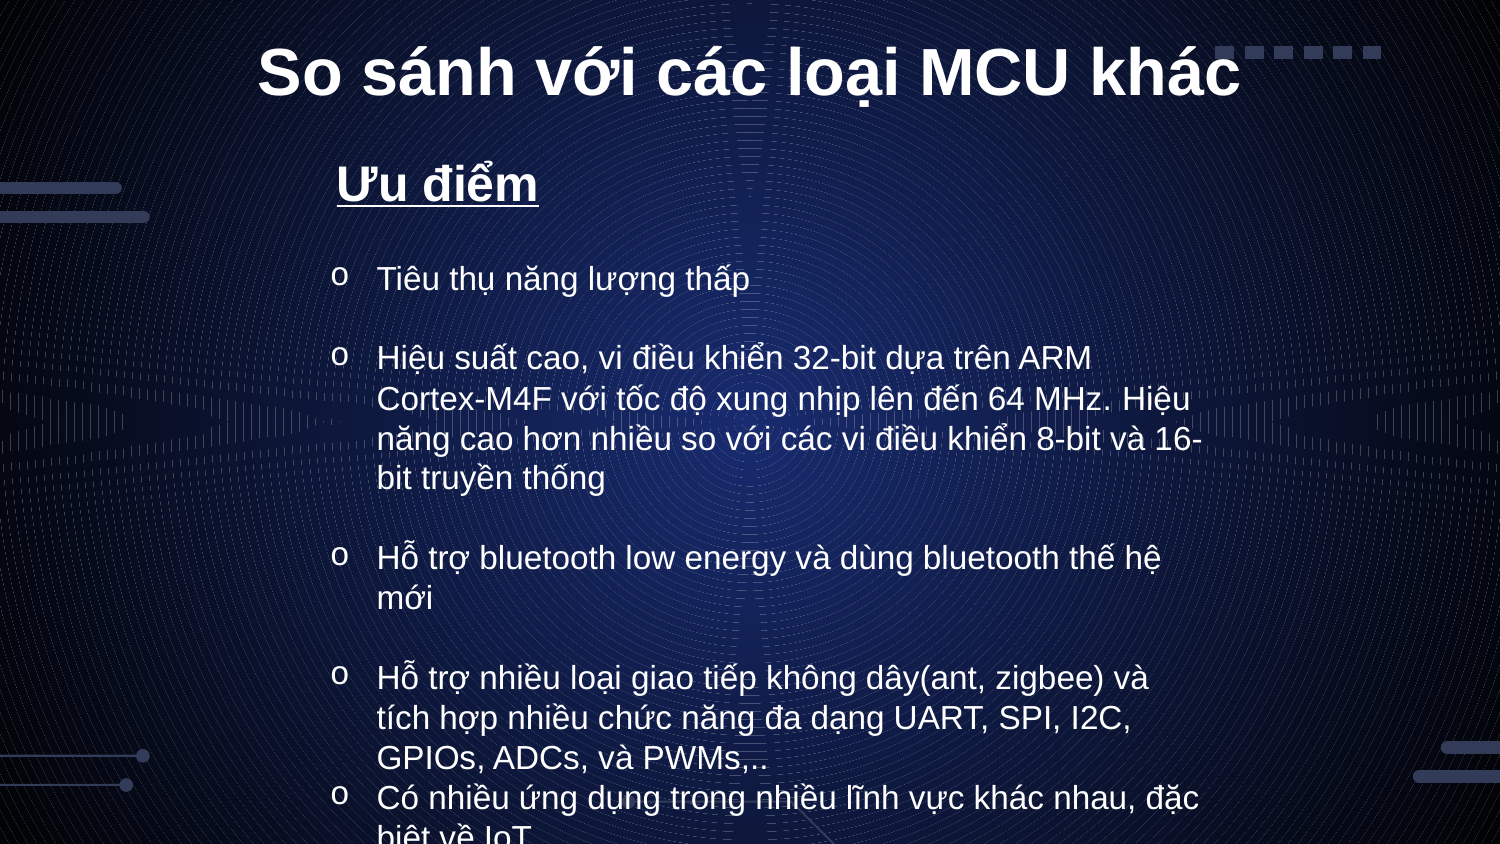

# So sánh với các loại MCU khác
Ưu điểm
Tiêu thụ năng lượng thấp

Hiệu suất cao, vi điều khiển 32-bit dựa trên ARM Cortex-M4F với tốc độ xung nhịp lên đến 64 MHz. Hiệu năng cao hơn nhiều so với các vi điều khiển 8-bit và 16-bit truyền thống

Hỗ trợ bluetooth low energy và dùng bluetooth thế hệ mới

Hỗ trợ nhiều loại giao tiếp không dây(ant, zigbee) và tích hợp nhiều chức năng đa dạng UART, SPI, I2C, GPIOs, ADCs, và PWMs,..
Có nhiều ứng dụng trong nhiều lĩnh vực khác nhau, đặc biệt về IoT